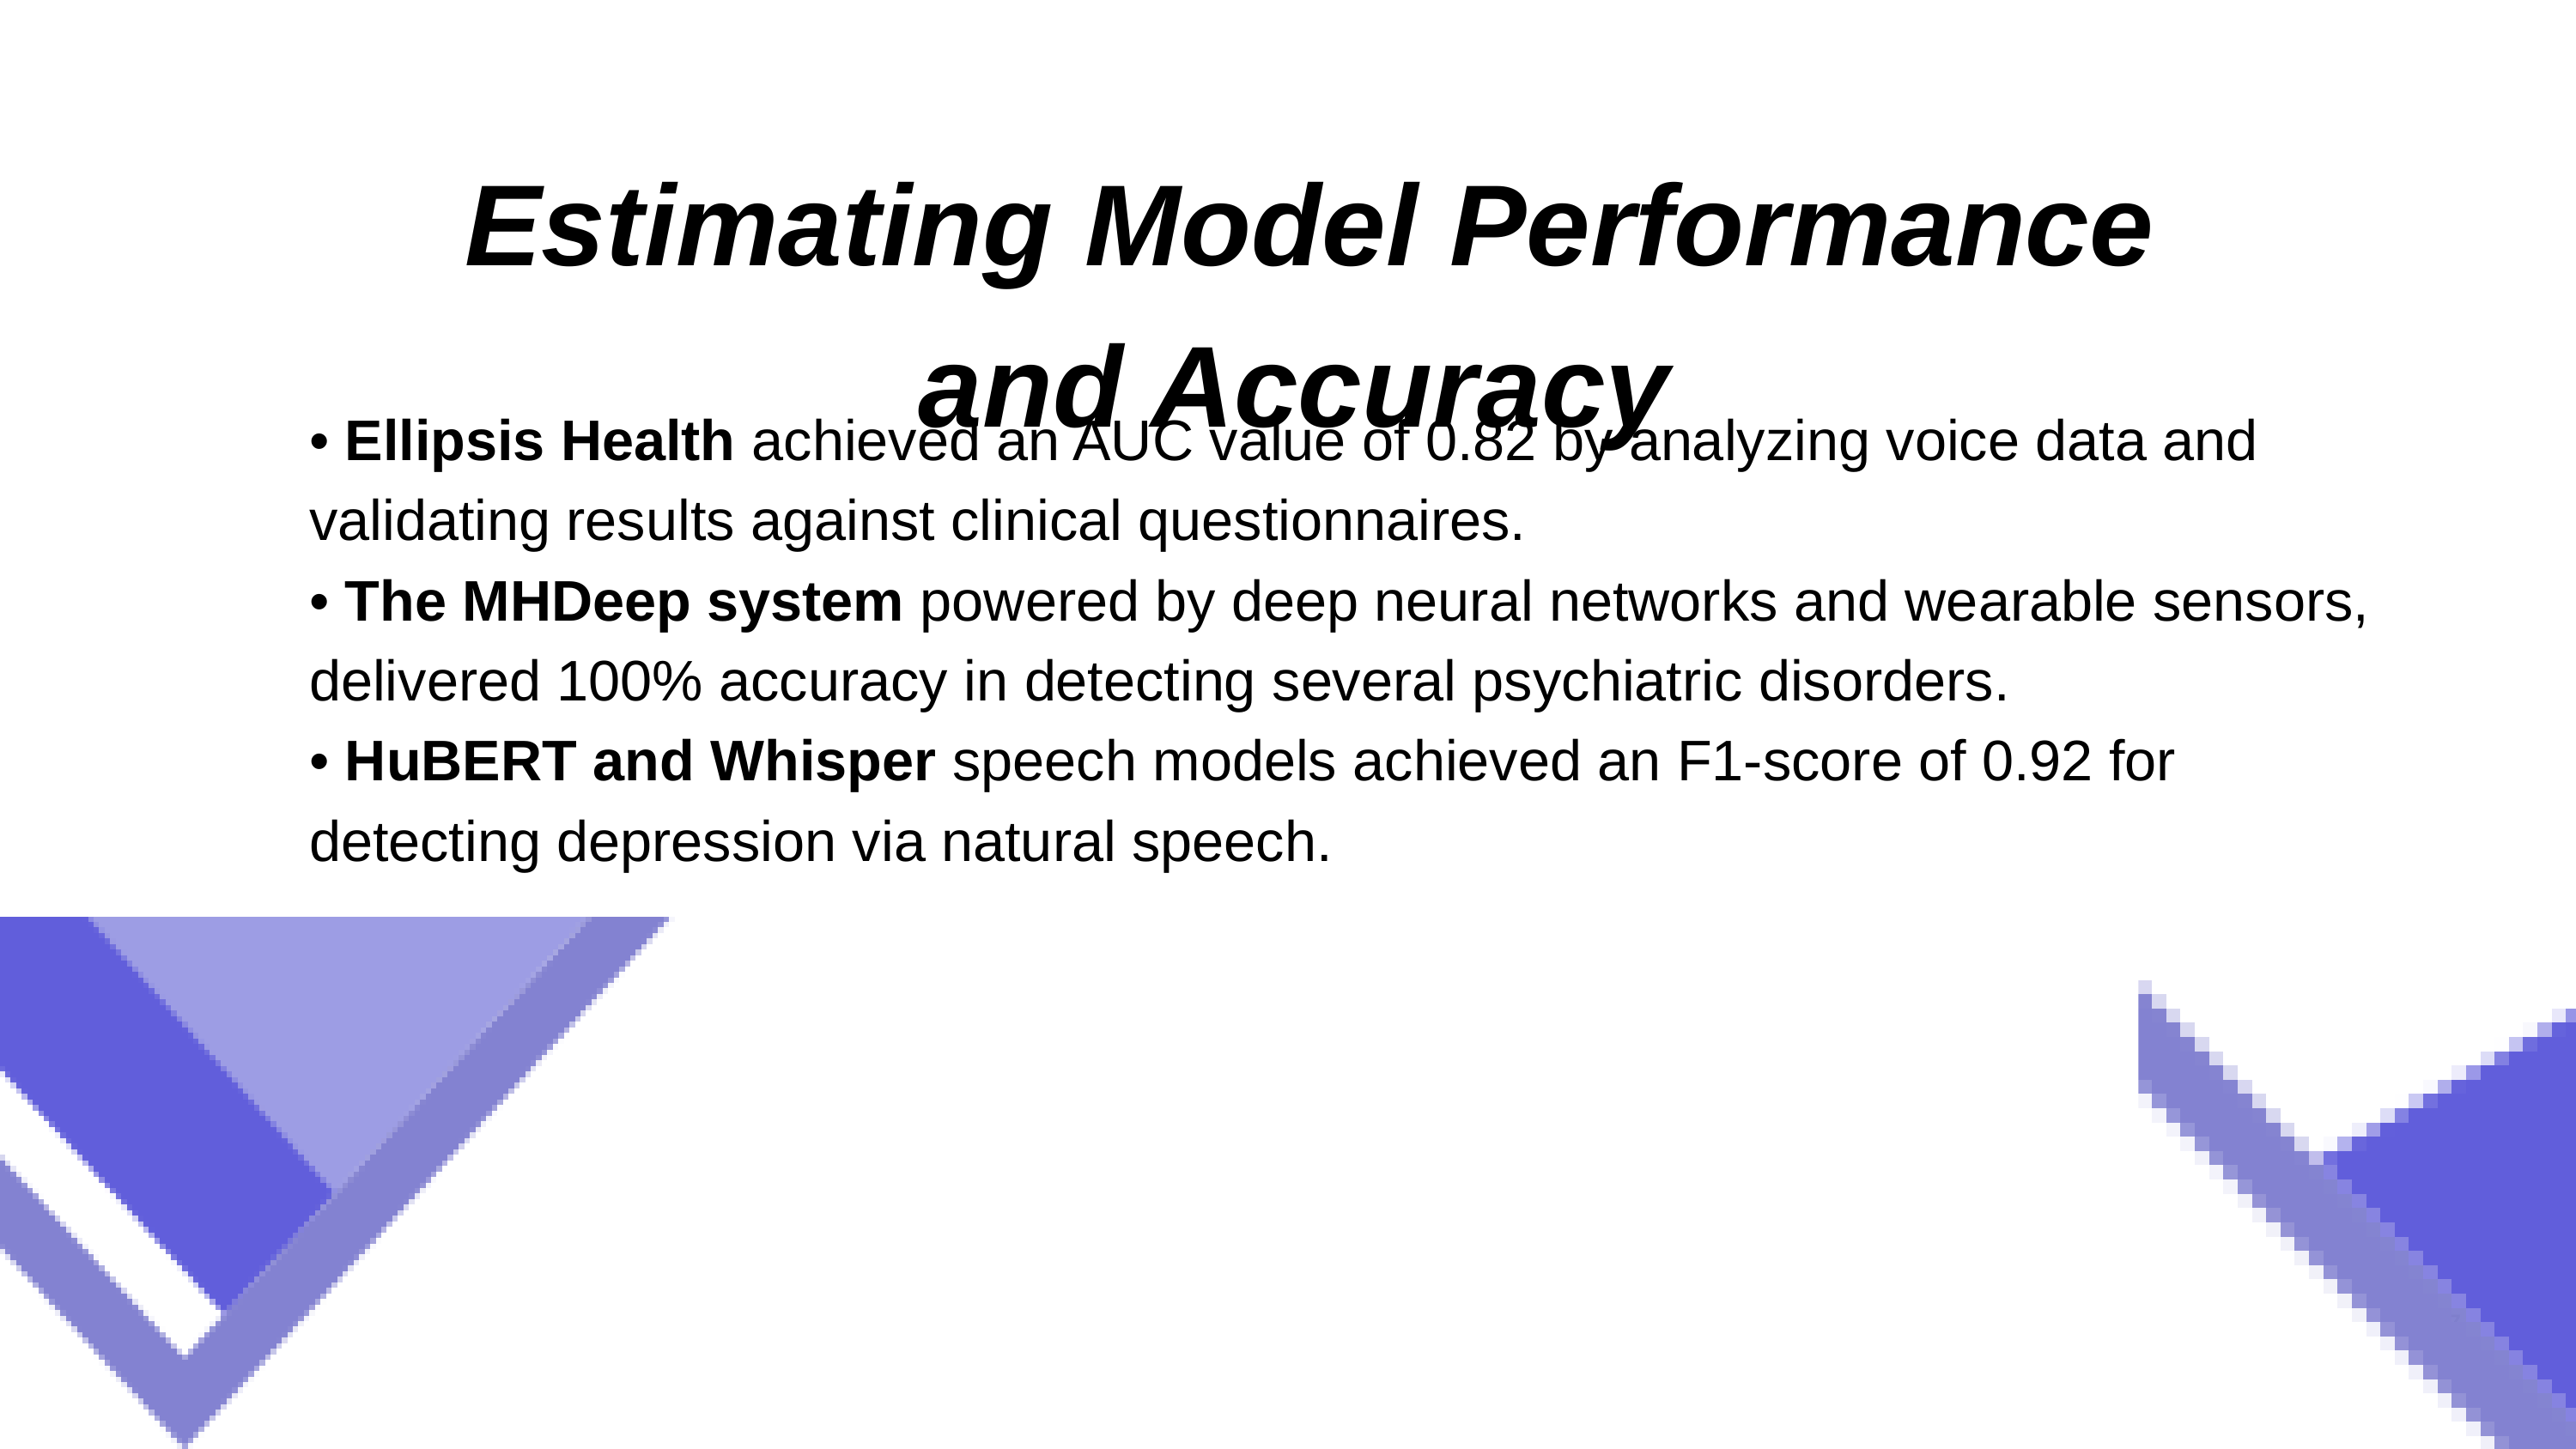

Estimating Model Performance and Accuracy
• Ellipsis Health achieved an AUC value of 0.82 by analyzing voice data and validating results against clinical questionnaires.
• The MHDeep system powered by deep neural networks and wearable sensors, delivered 100% accuracy in detecting several psychiatric disorders.
• HuBERT and Whisper speech models achieved an F1-score of 0.92 for detecting depression via natural speech.

67